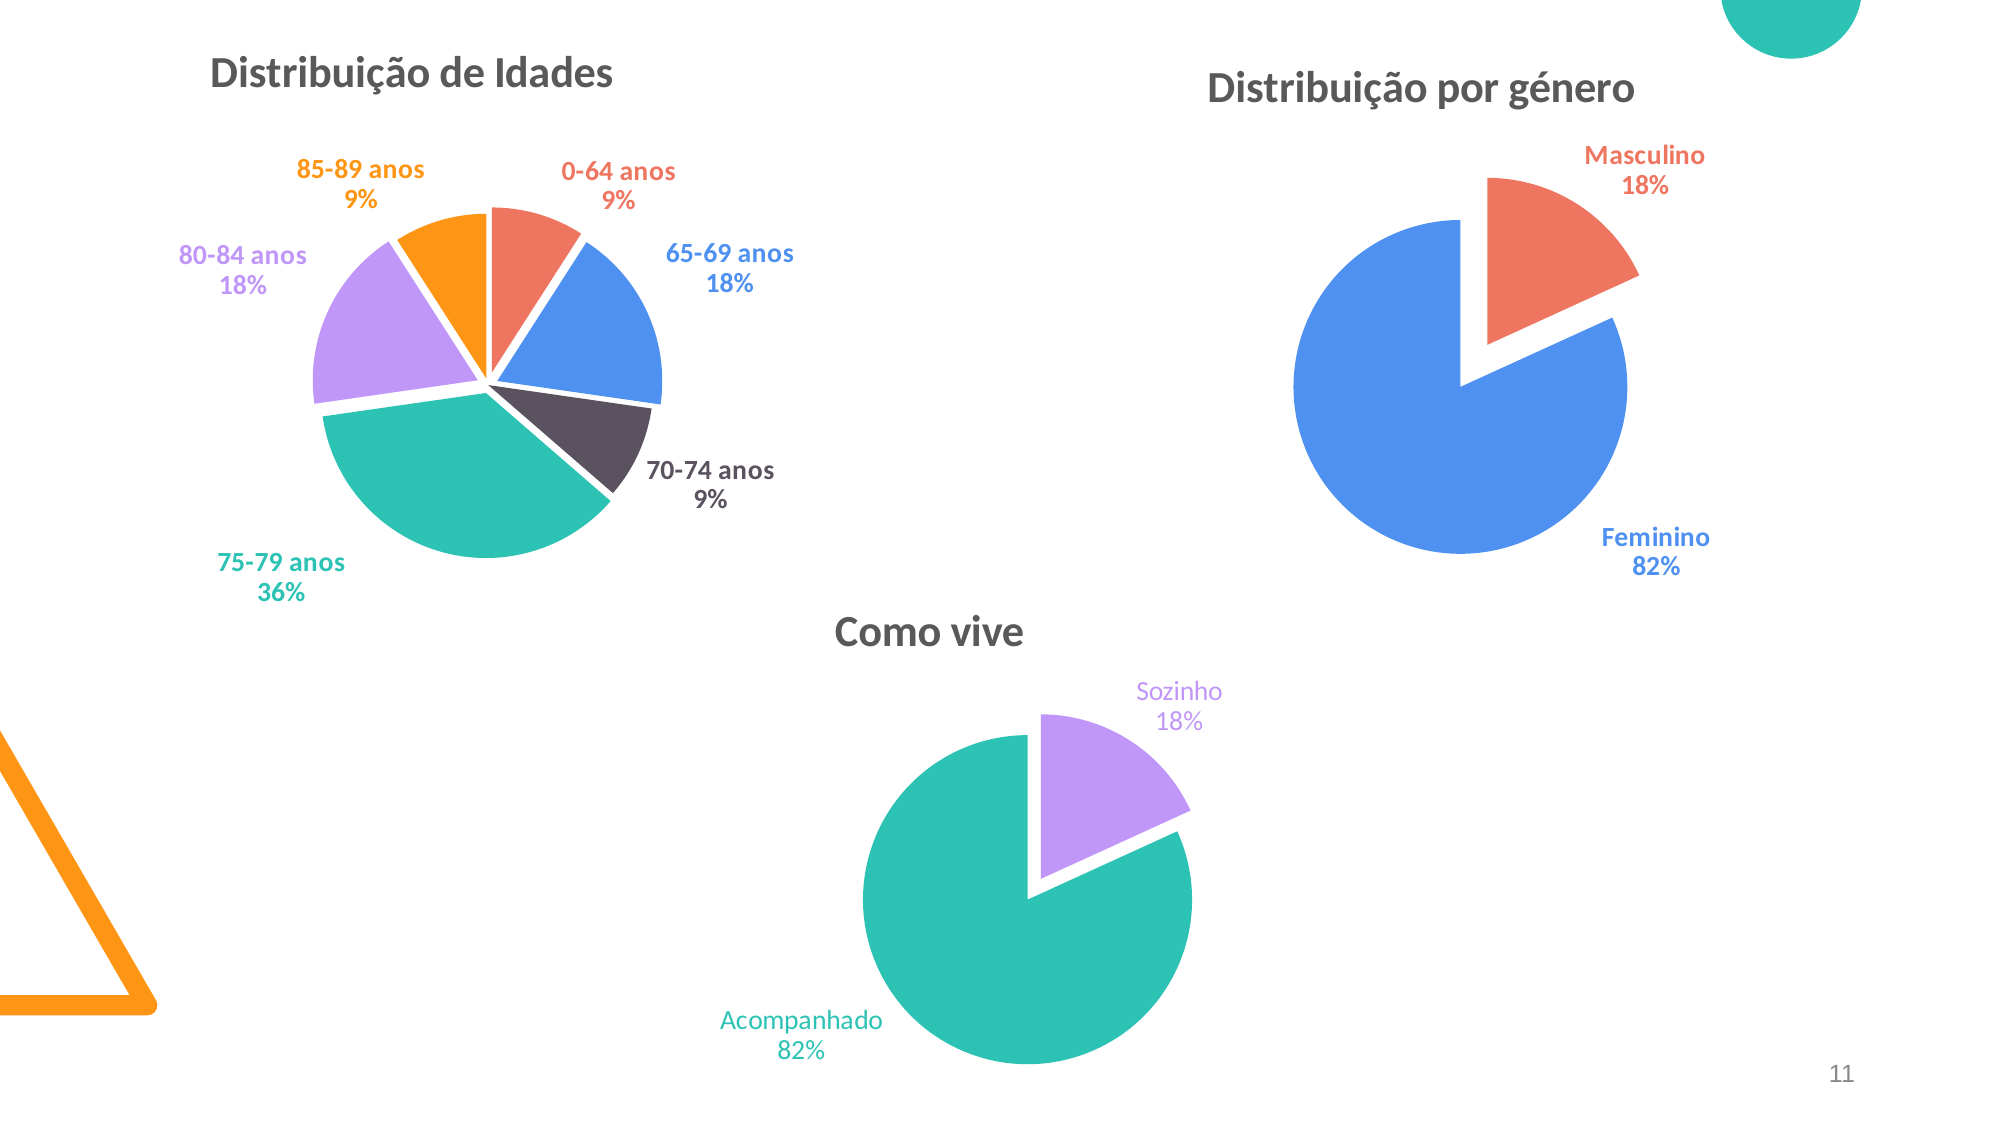

### Chart:

| Category | Distribuição de Idades |
|---|---|
| 0-64 anos | 1.0 |
| 65-69 anos | 2.0 |
| 70-74 anos | 1.0 |
| 75-79 anos | 4.0 |
| 80-84 anos | 2.0 |
| 85-89 anos | 1.0 |

### Chart: Distribuição por género

| Category | Distribuição por género |
|---|---|
| Masculino | 2.0 |
| Feminino | 9.0 |

### Chart: Como vive

| Category | Como vive |
|---|---|
| Sozinho | 2.0 |
| Acompanhado | 9.0 |
11